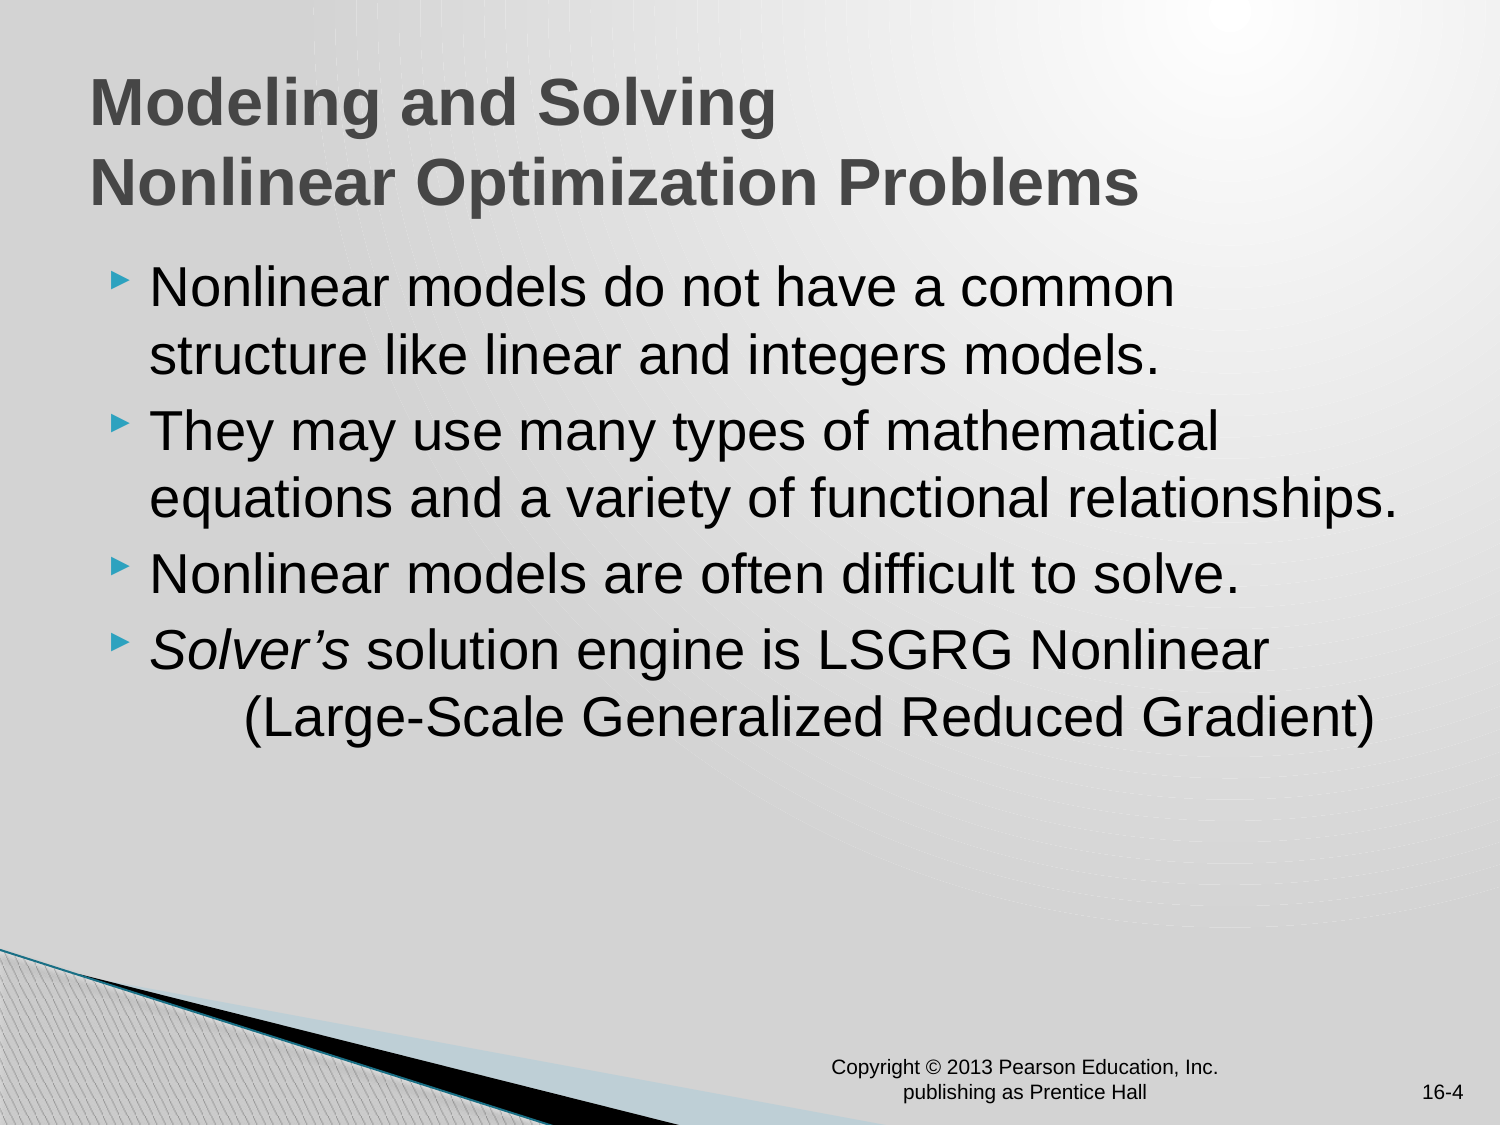

# Modeling and Solving Nonlinear Optimization Problems
Nonlinear models do not have a common structure like linear and integers models.
They may use many types of mathematical equations and a variety of functional relationships.
Nonlinear models are often difficult to solve.
Solver’s solution engine is LSGRG Nonlinear               (Large-Scale Generalized Reduced Gradient)
Copyright © 2013 Pearson Education, Inc. publishing as Prentice Hall
16-4